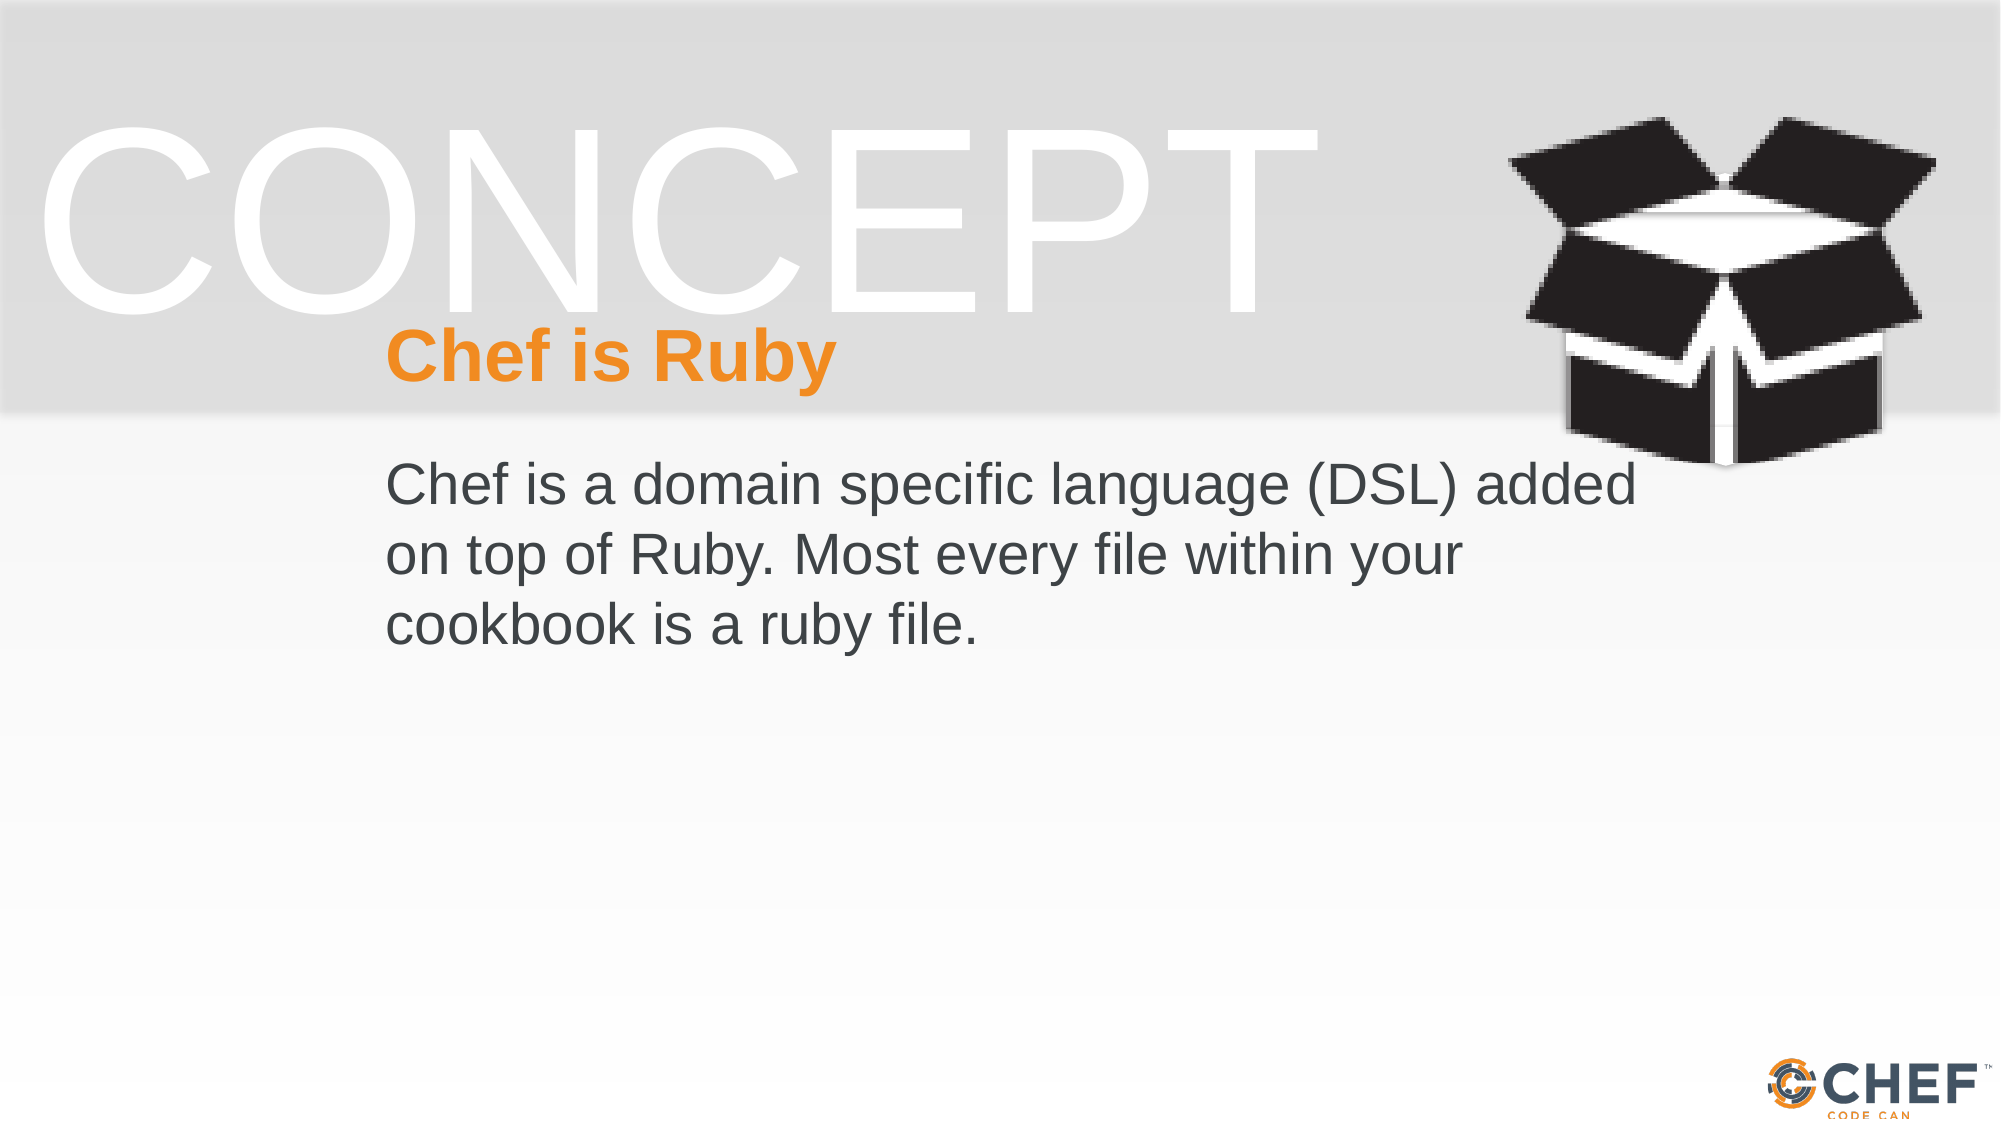

# Chef is Ruby
Chef is a domain specific language (DSL) added on top of Ruby. Most every file within your cookbook is a ruby file.